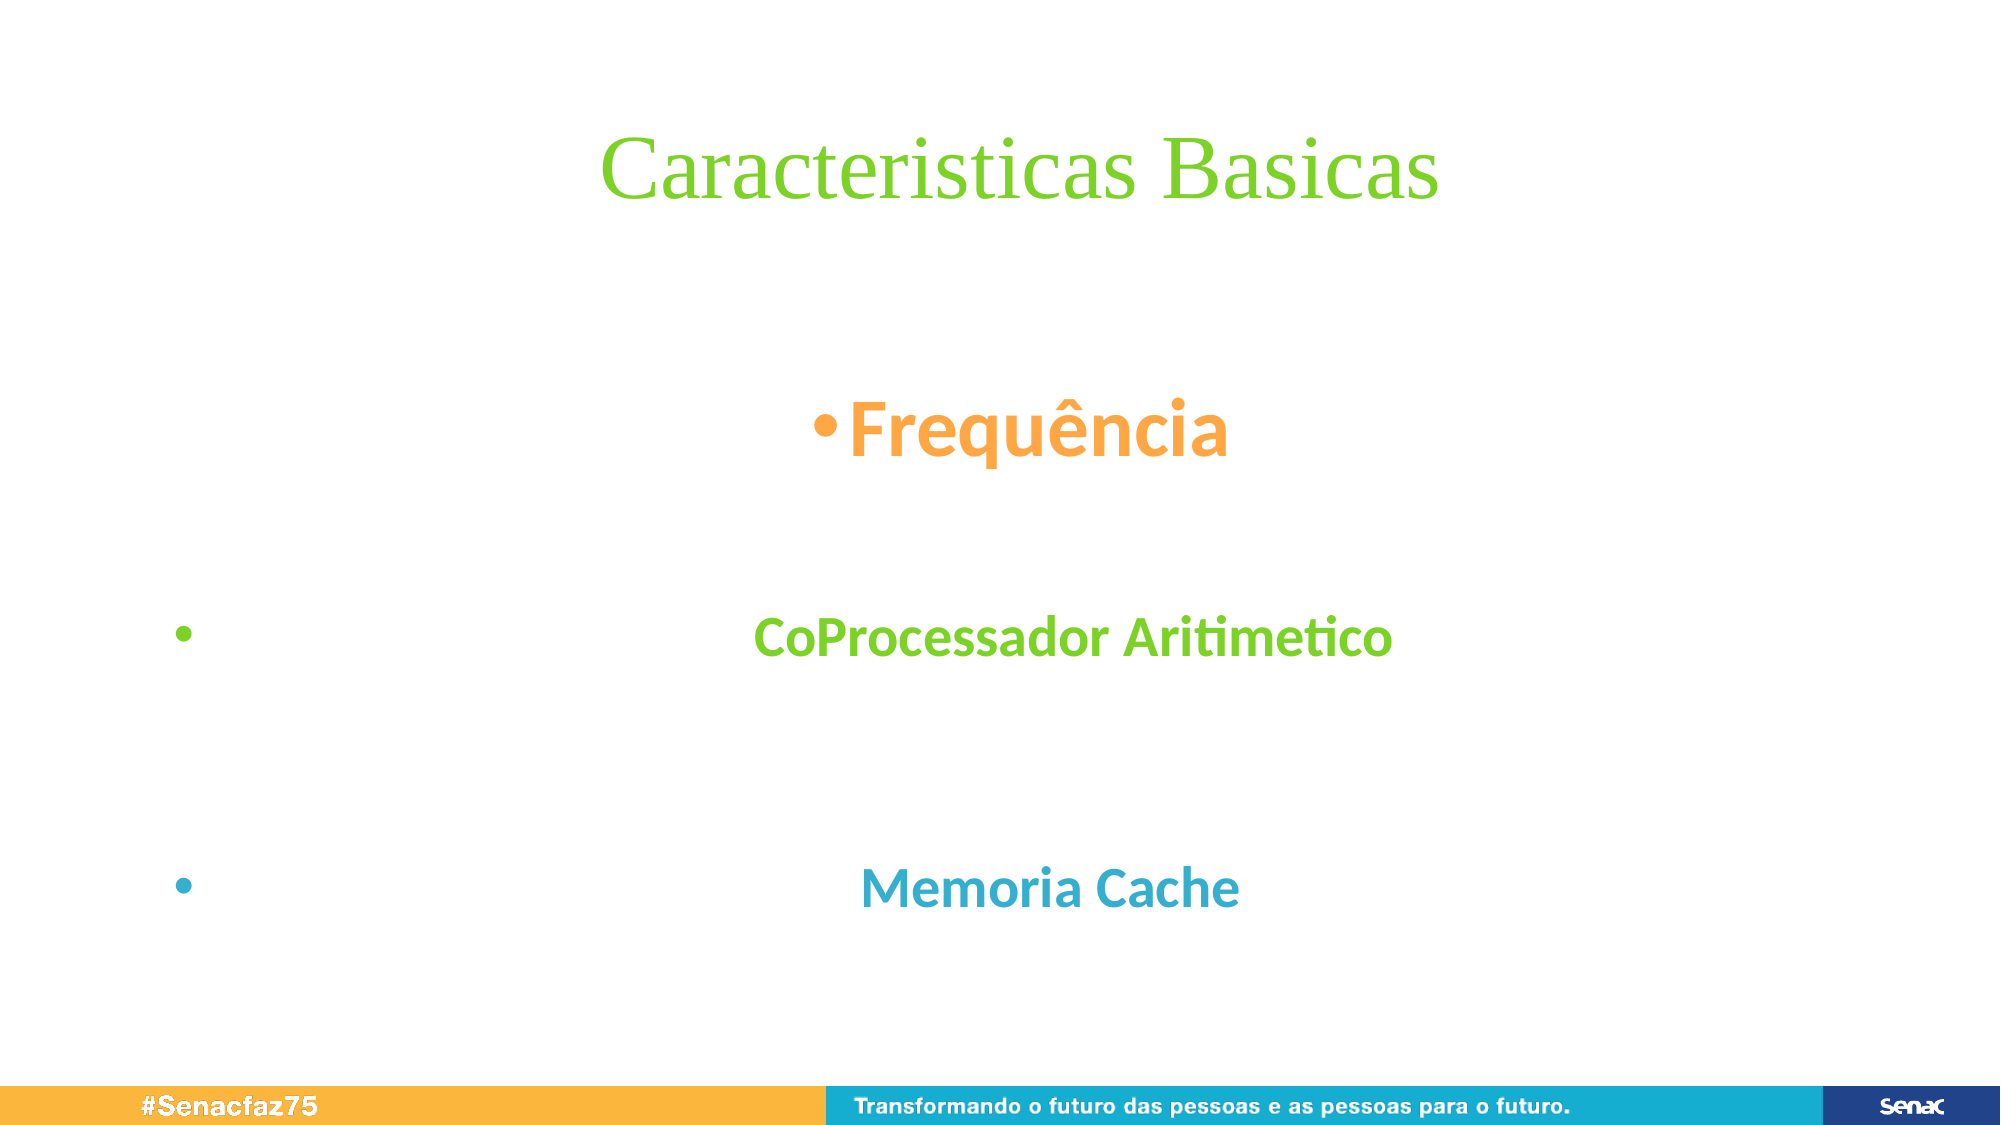

# Caracteristicas Basicas
Frequência

                                         CoProcessador Aritimetico

                                                 Memoria Cache